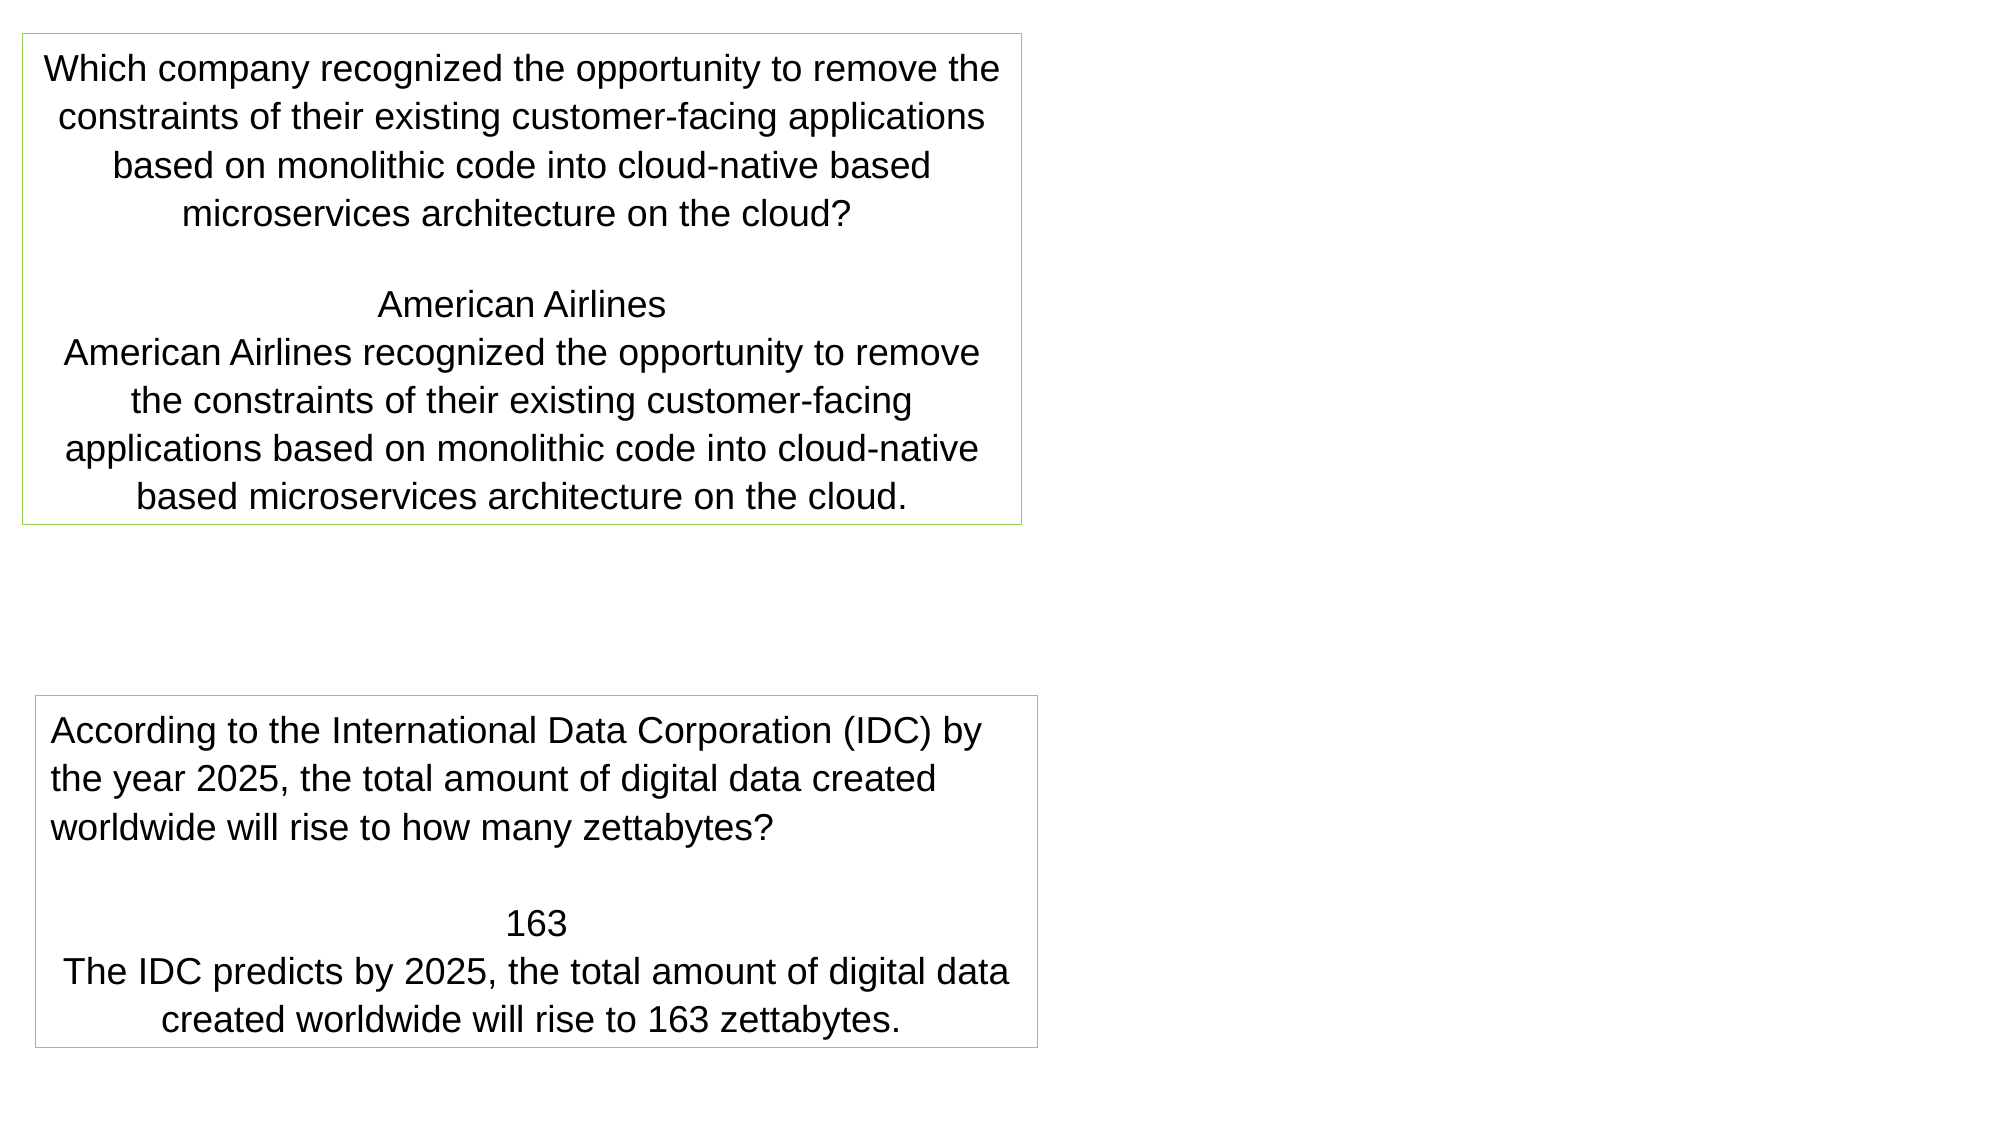

Which company recognized the opportunity to remove the constraints of their existing customer-facing applications based on monolithic code into cloud-native based microservices architecture on the cloud?

American Airlines
American Airlines recognized the opportunity to remove the constraints of their existing customer-facing applications based on monolithic code into cloud-native based microservices architecture on the cloud.
According to the International Data Corporation (IDC) by the year 2025, the total amount of digital data created worldwide will rise to how many zettabytes?

163
The IDC predicts by 2025, the total amount of digital data created worldwide will rise to 163 zettabytes.